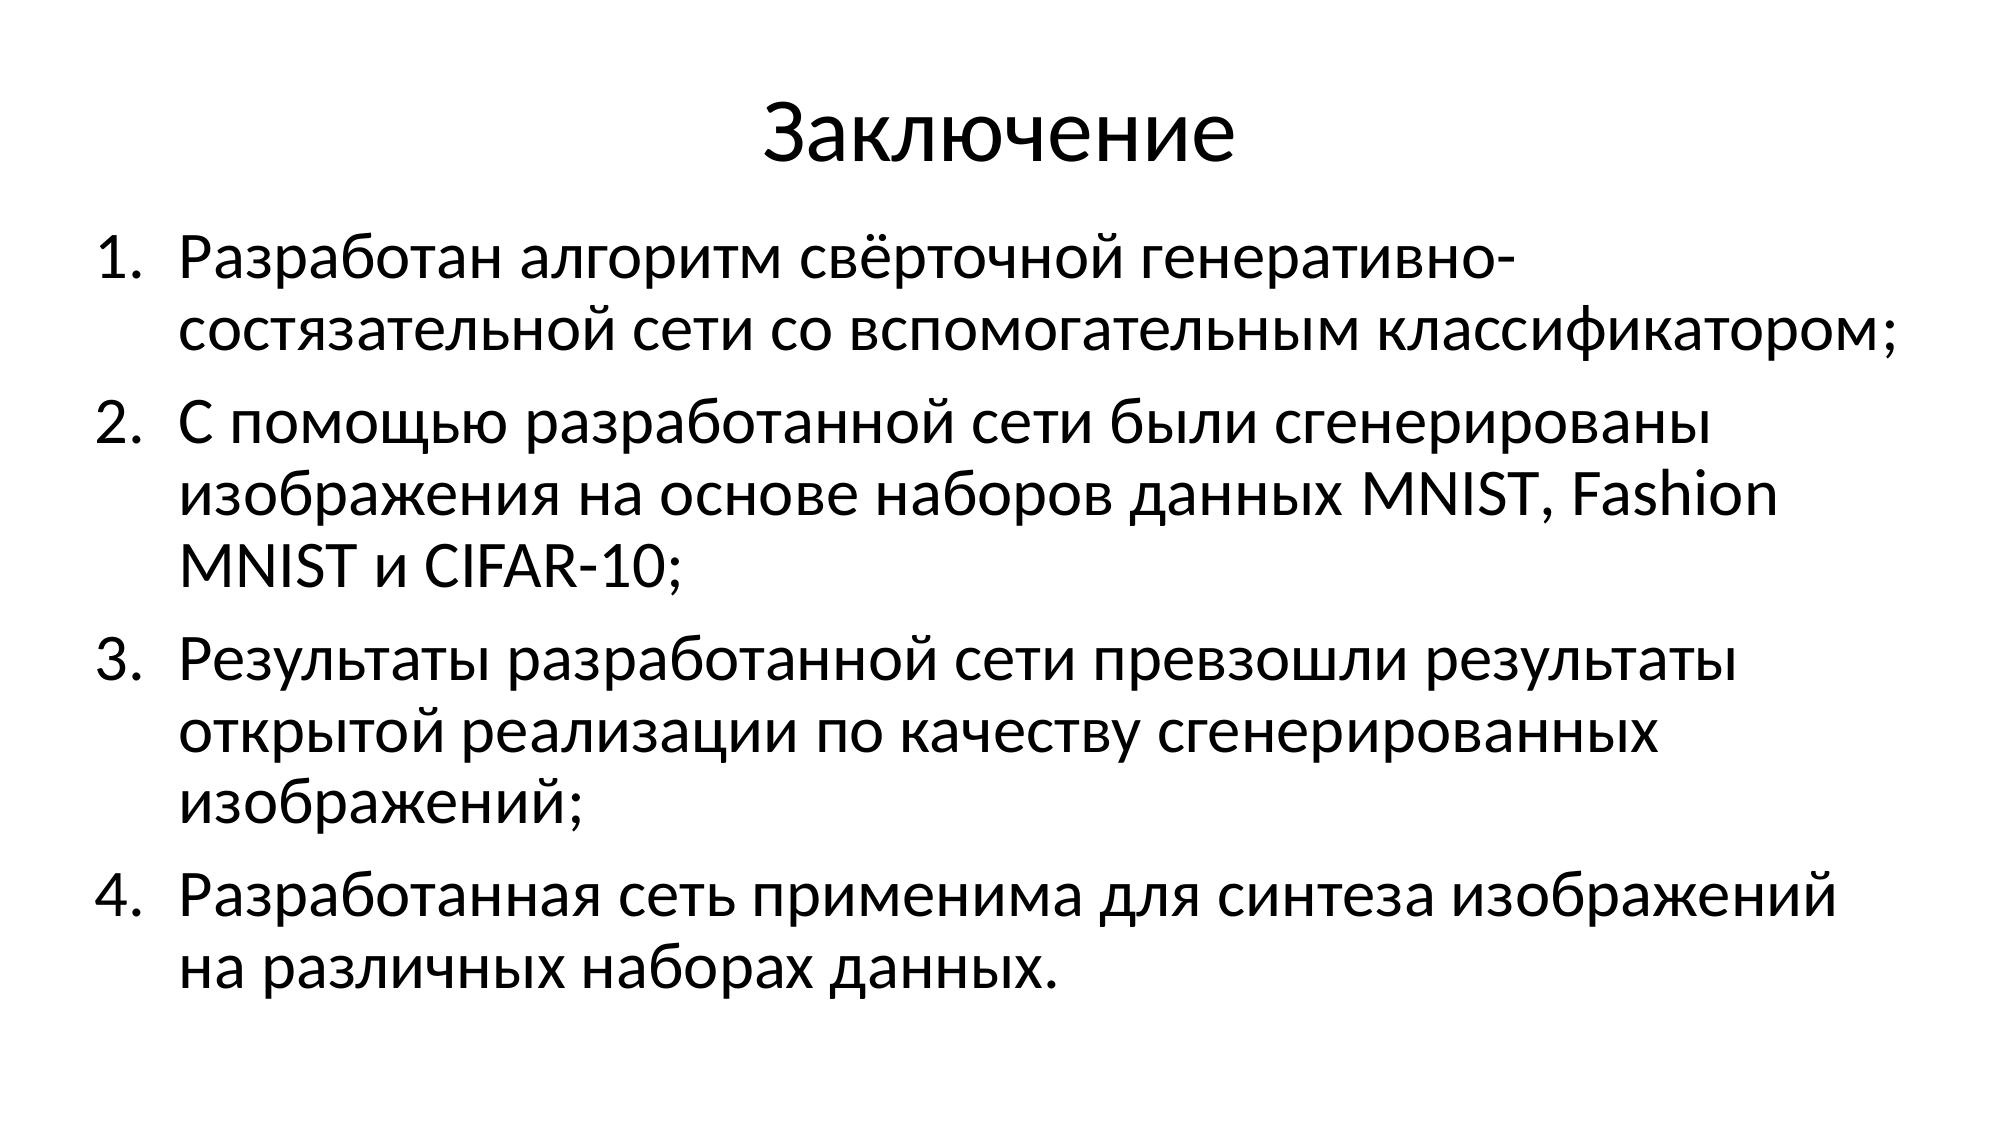

# Заключение
Разработан алгоритм свёрточной генеративно-состязательной сети со вспомогательным классификатором;
С помощью разработанной сети были сгенерированы изображения на основе наборов данных MNIST, Fashion MNIST и CIFAR-10;
Результаты разработанной сети превзошли результаты открытой реализации по качеству сгенерированных изображений;
Разработанная сеть применима для синтеза изображений на различных наборах данных.